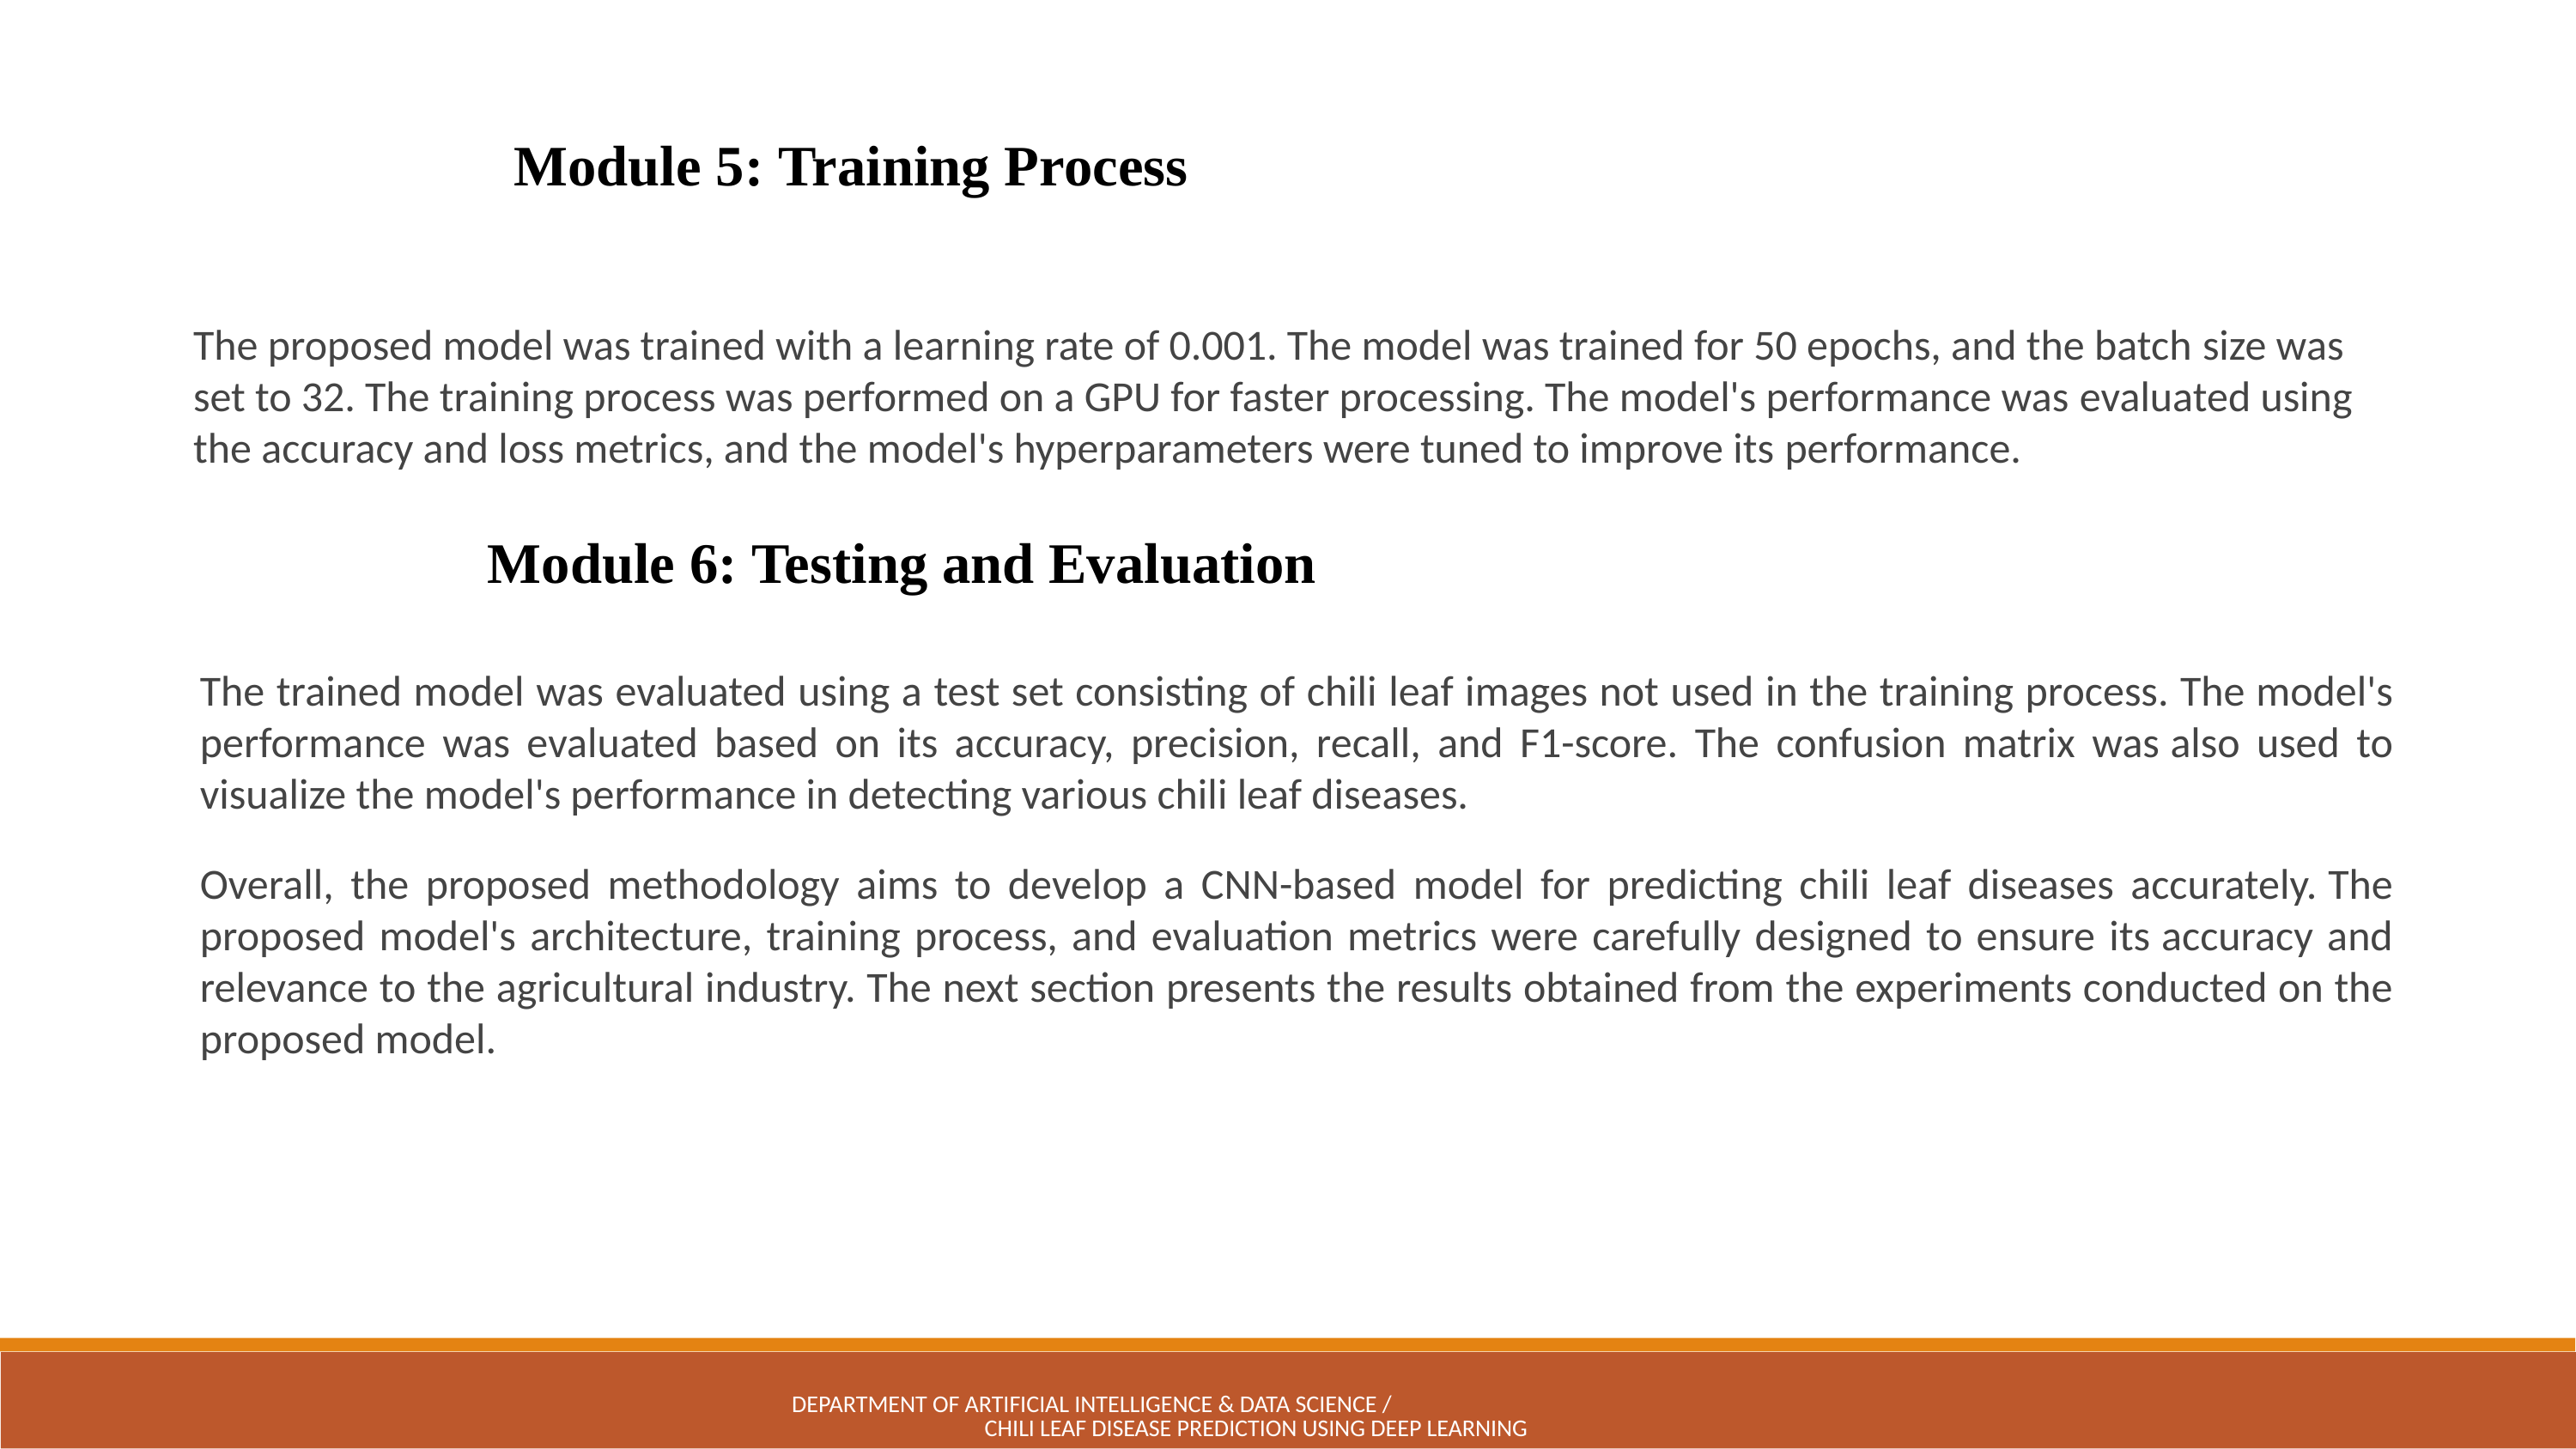

Module 5: Training Process

The proposed model was trained with a learning rate of 0.001. The model was trained for 50 epochs, and the batch size was set to 32. The training process was performed on a GPU for faster processing. The model's performance was evaluated using the accuracy and loss metrics, and the model's hyperparameters were tuned to improve its performance.

                    Module 6: Testing and Evaluation

The trained model was evaluated using a test set consisting of chili leaf images not used in the training process. The model's performance was evaluated based on its accuracy, precision, recall, and F1-score. The confusion matrix was also used to visualize the model's performance in detecting various chili leaf diseases.

Overall, the proposed methodology aims to develop a CNN-based model for predicting chili leaf diseases accurately. The proposed model's architecture, training process, and evaluation metrics were carefully designed to ensure its accuracy and relevance to the agricultural industry. The next section presents the results obtained from the experiments conducted on the proposed model.

DEPARTMENT OF ARTIFICIAL INTELLIGENCE & DATA SCIENCE /                                                                                                             CHILI LEAF DISEASE PREDICTION USING DEEP LEARNING
14